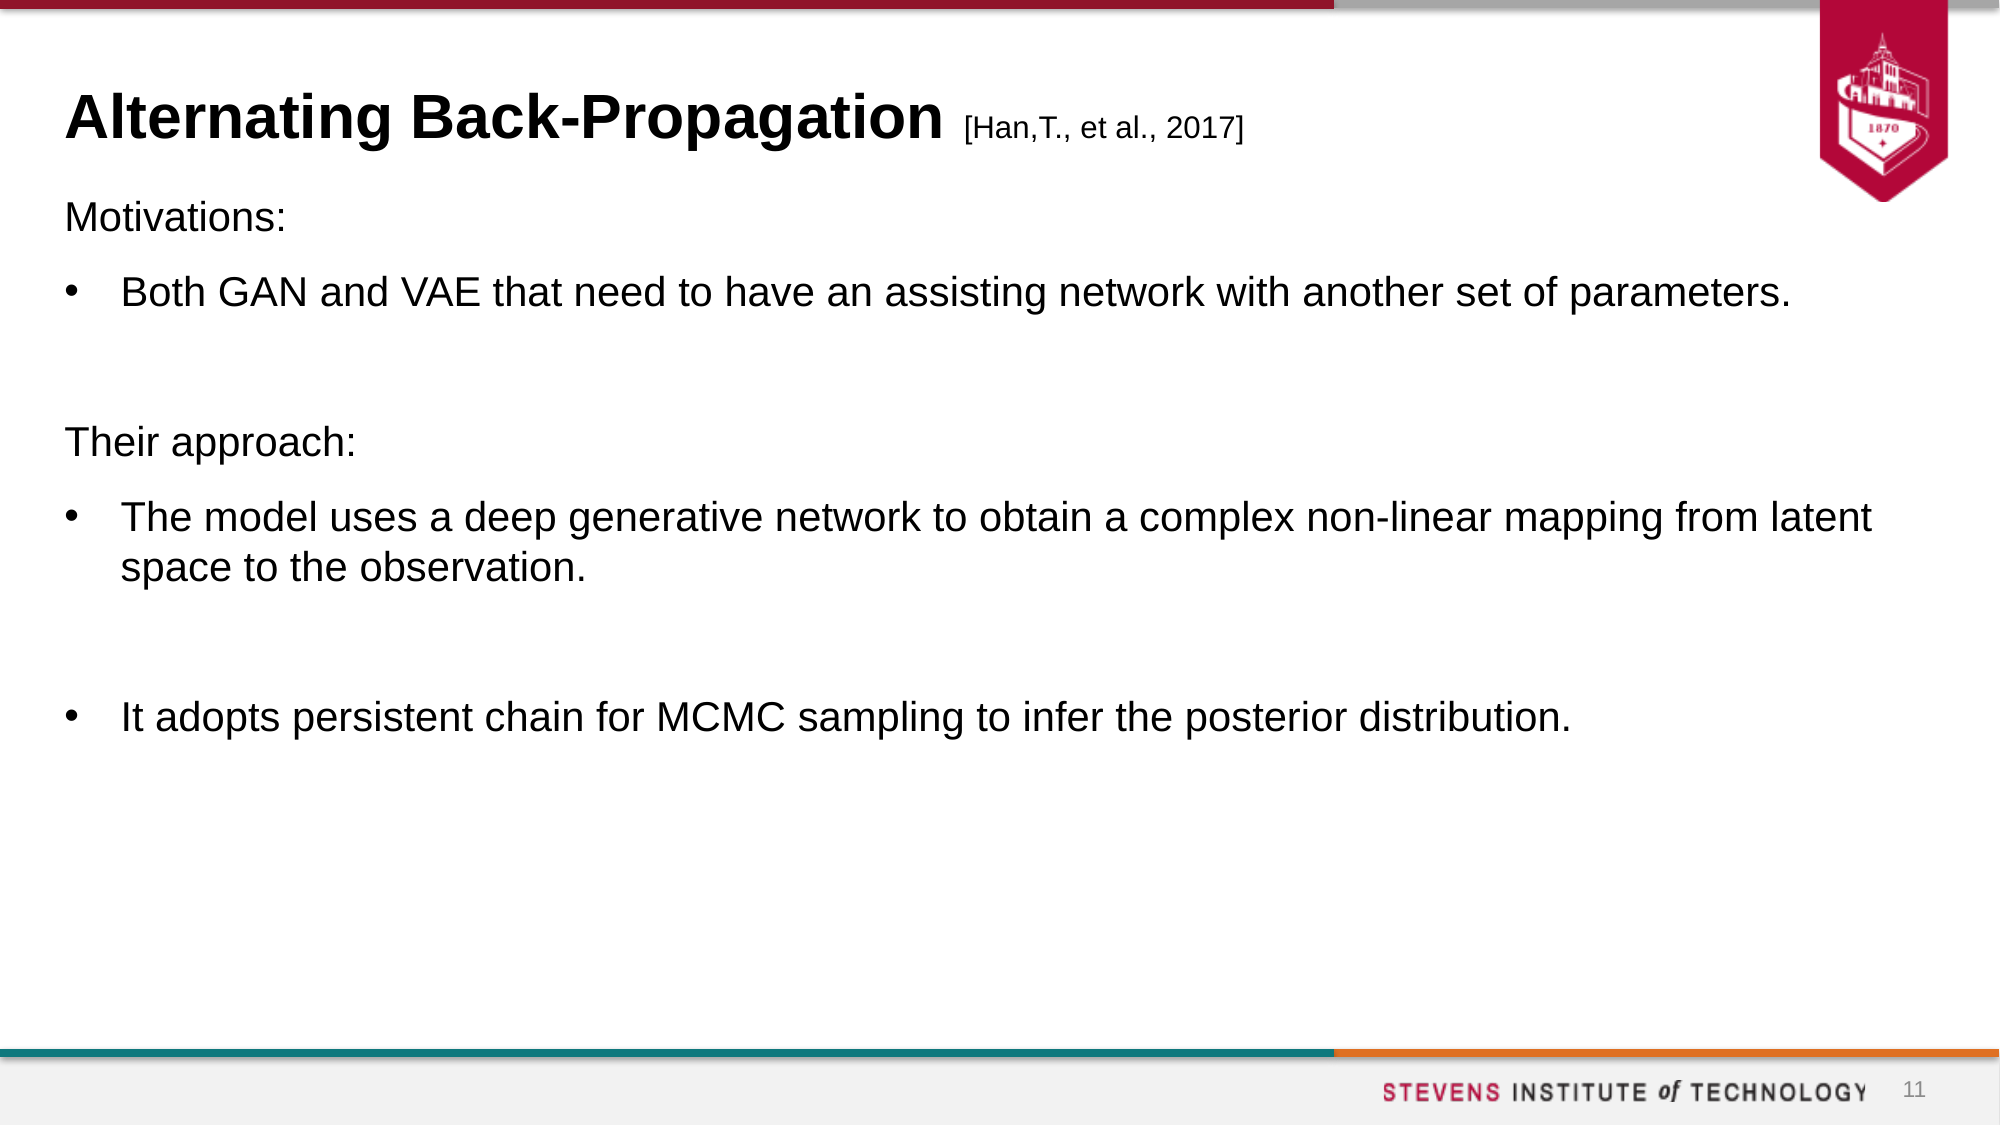

# Alternating Back-Propagation [Han,T., et al., 2017]
Motivations:
Both GAN and VAE that need to have an assisting network with another set of parameters.

Their approach:
The model uses a deep generative network to obtain a complex non-linear mapping from latent space to the observation.

It adopts persistent chain for MCMC sampling to infer the posterior distribution.

11